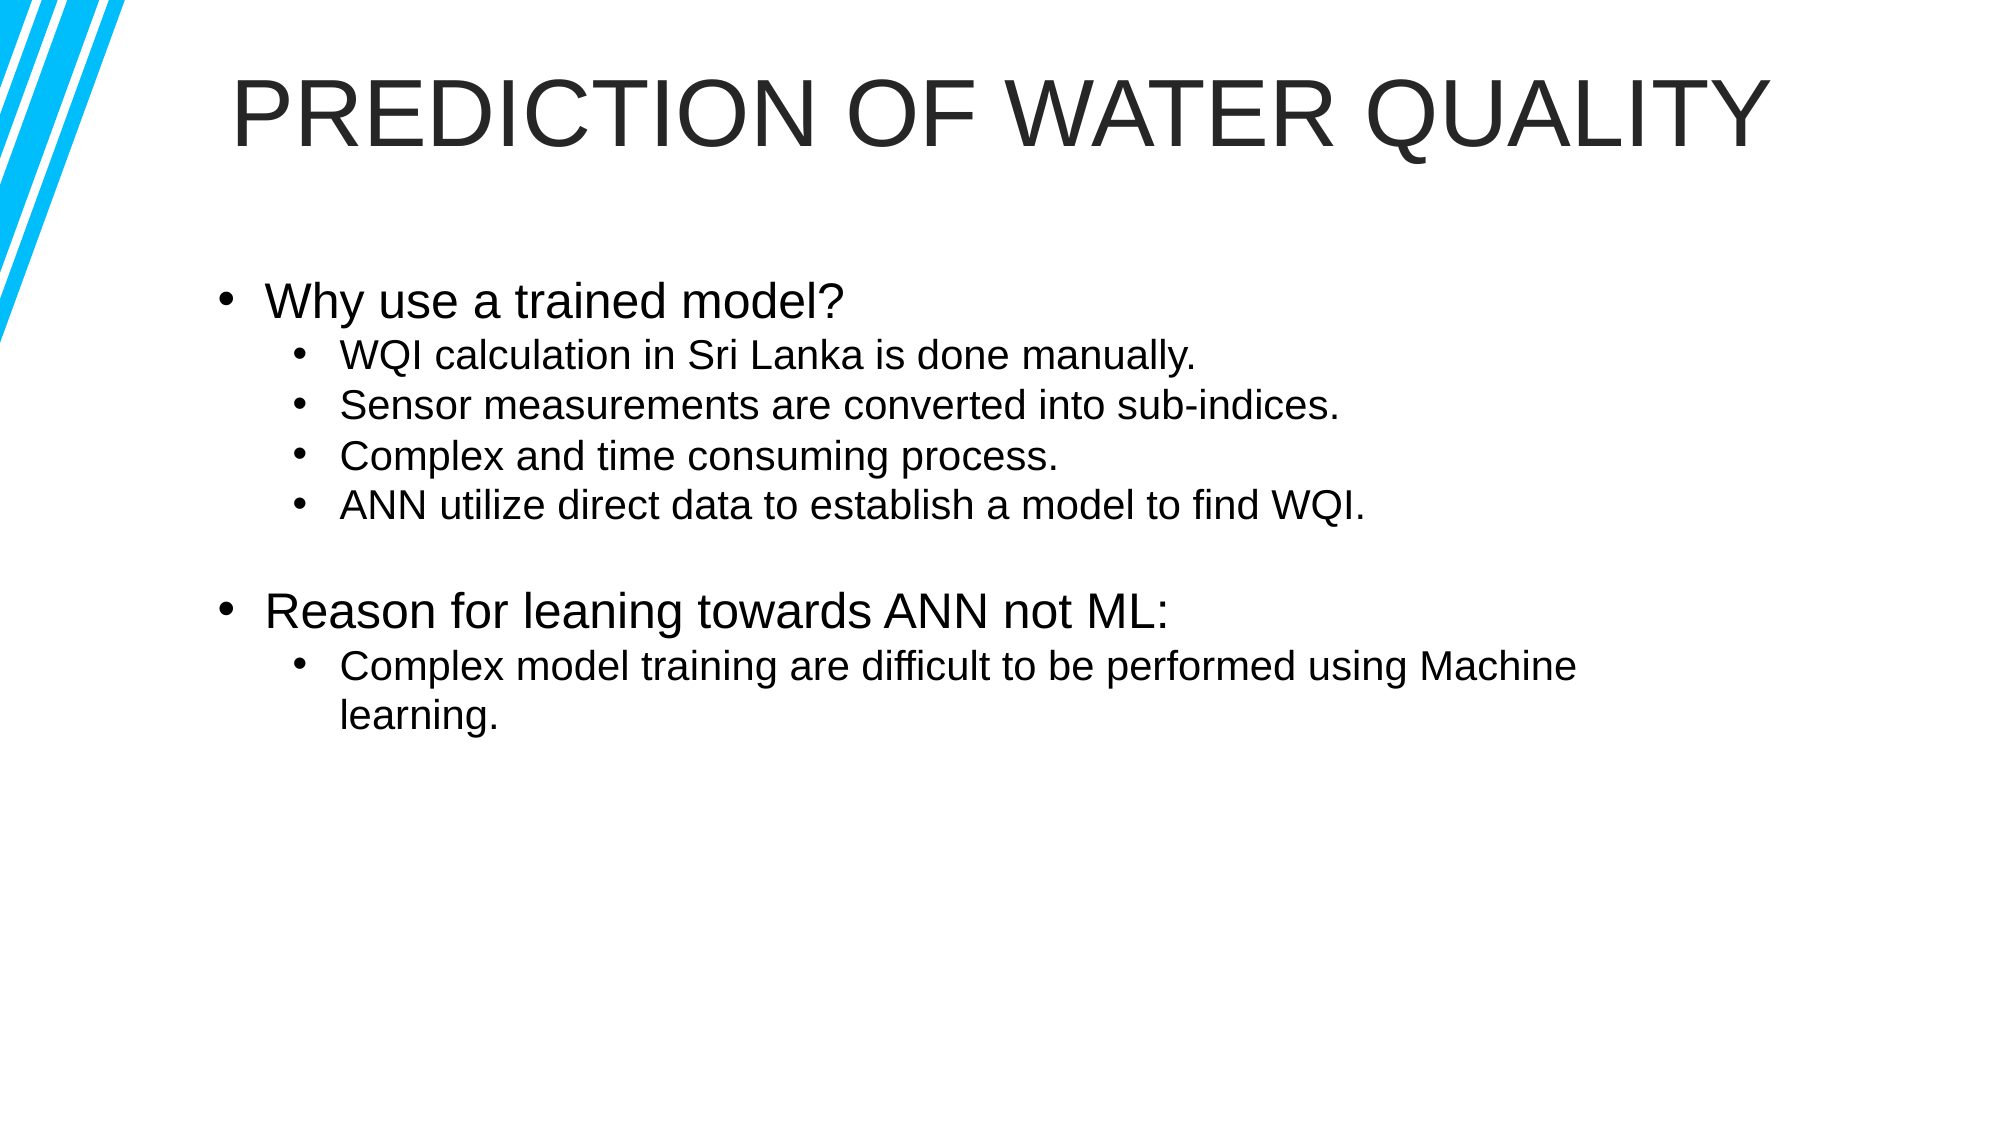

PREDICTION OF WATER QUALITY
Why use a trained model?
WQI calculation in Sri Lanka is done manually.
Sensor measurements are converted into sub-indices.
Complex and time consuming process.
ANN utilize direct data to establish a model to find WQI.

Reason for leaning towards ANN not ML:
Complex model training are difficult to be performed using Machine learning.